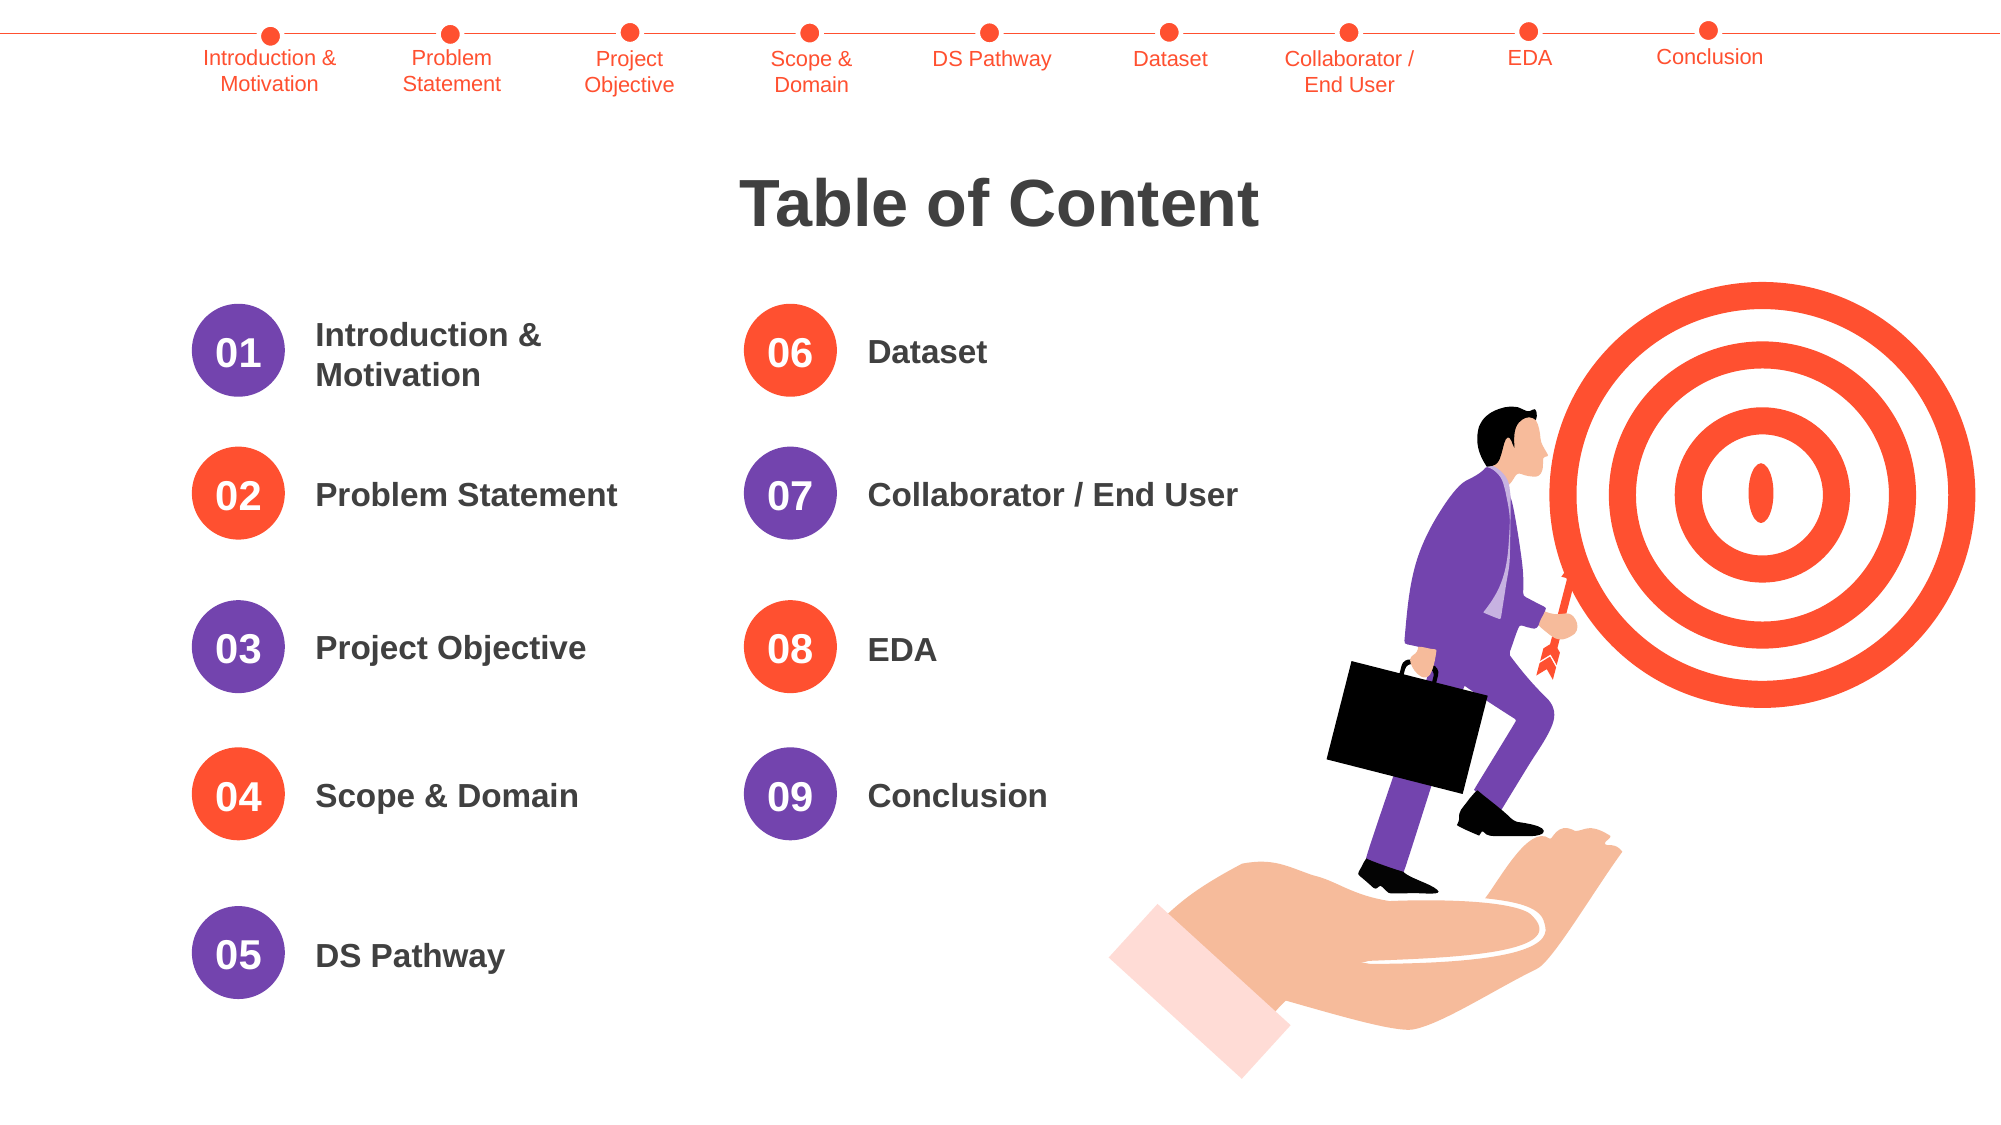

Conclusion
Problem Statement
Introduction & Motivation
EDA
Collaborator / End User
Dataset
Scope & Domain
Project Objective
DS Pathway
Table of Content

01
Introduction & Motivation

06
Dataset

02
Problem Statement

07
Collaborator / End User

03
Project Objective

08
EDA

04
Scope & Domain

09
Conclusion

05
DS Pathway